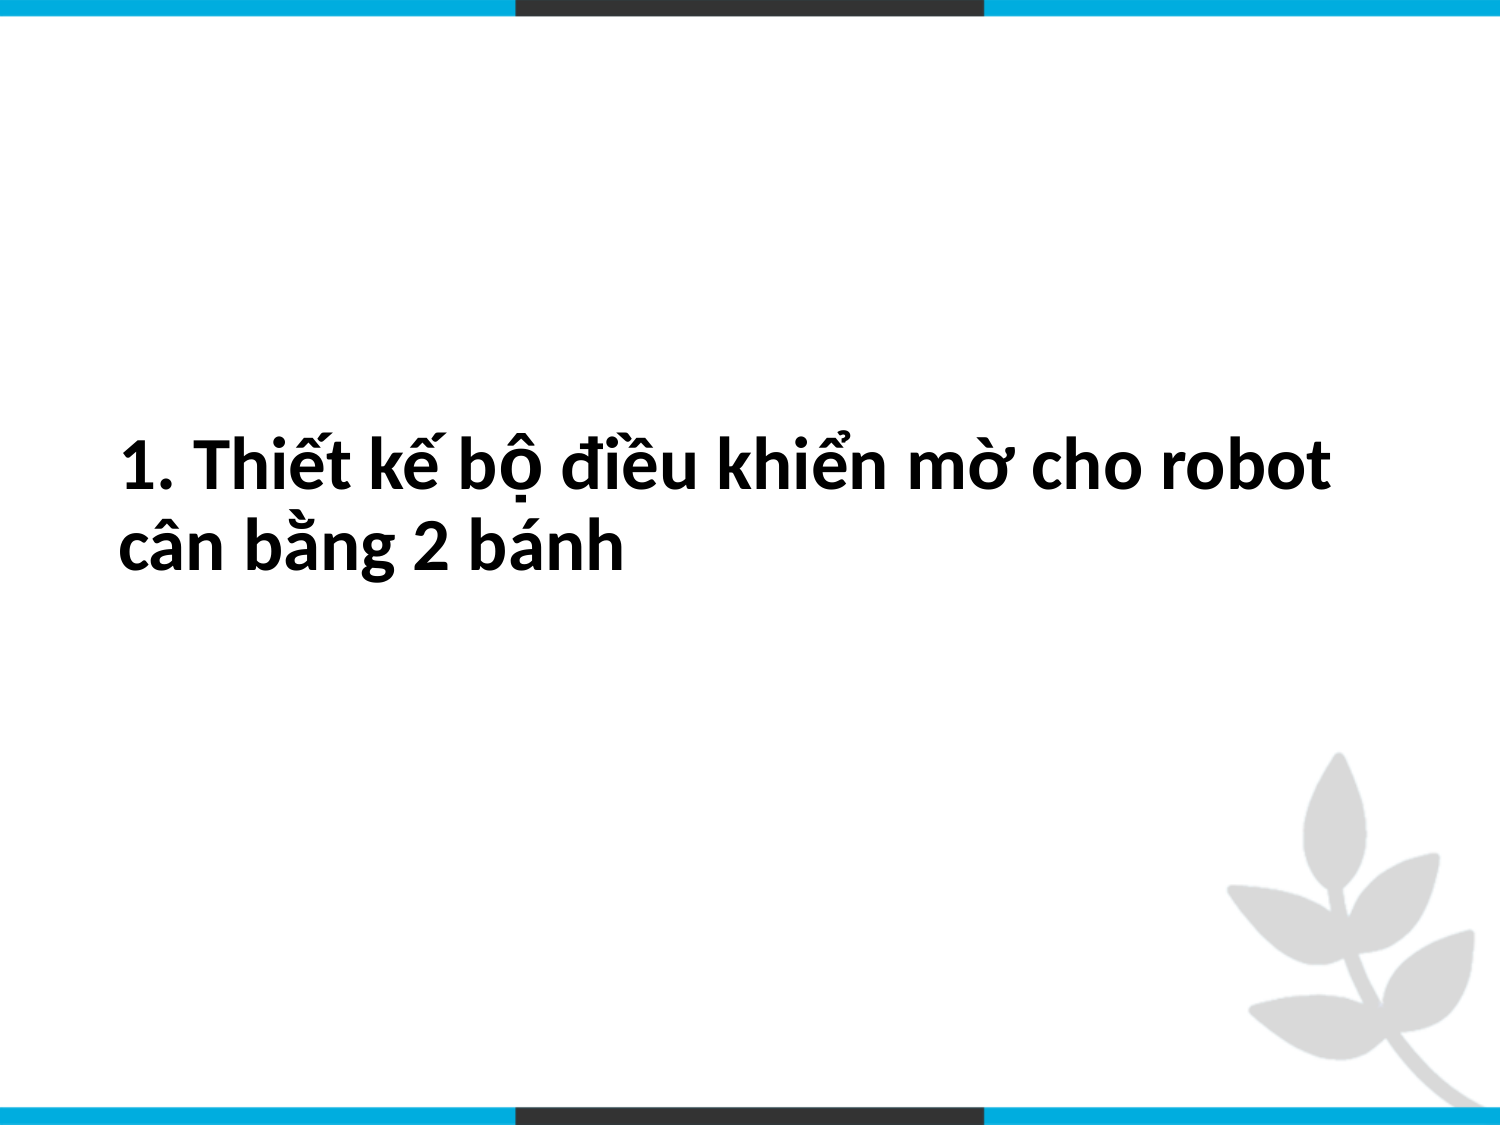

# 1. Thiết kế bộ điều khiển mờ cho robot cân bằng 2 bánh